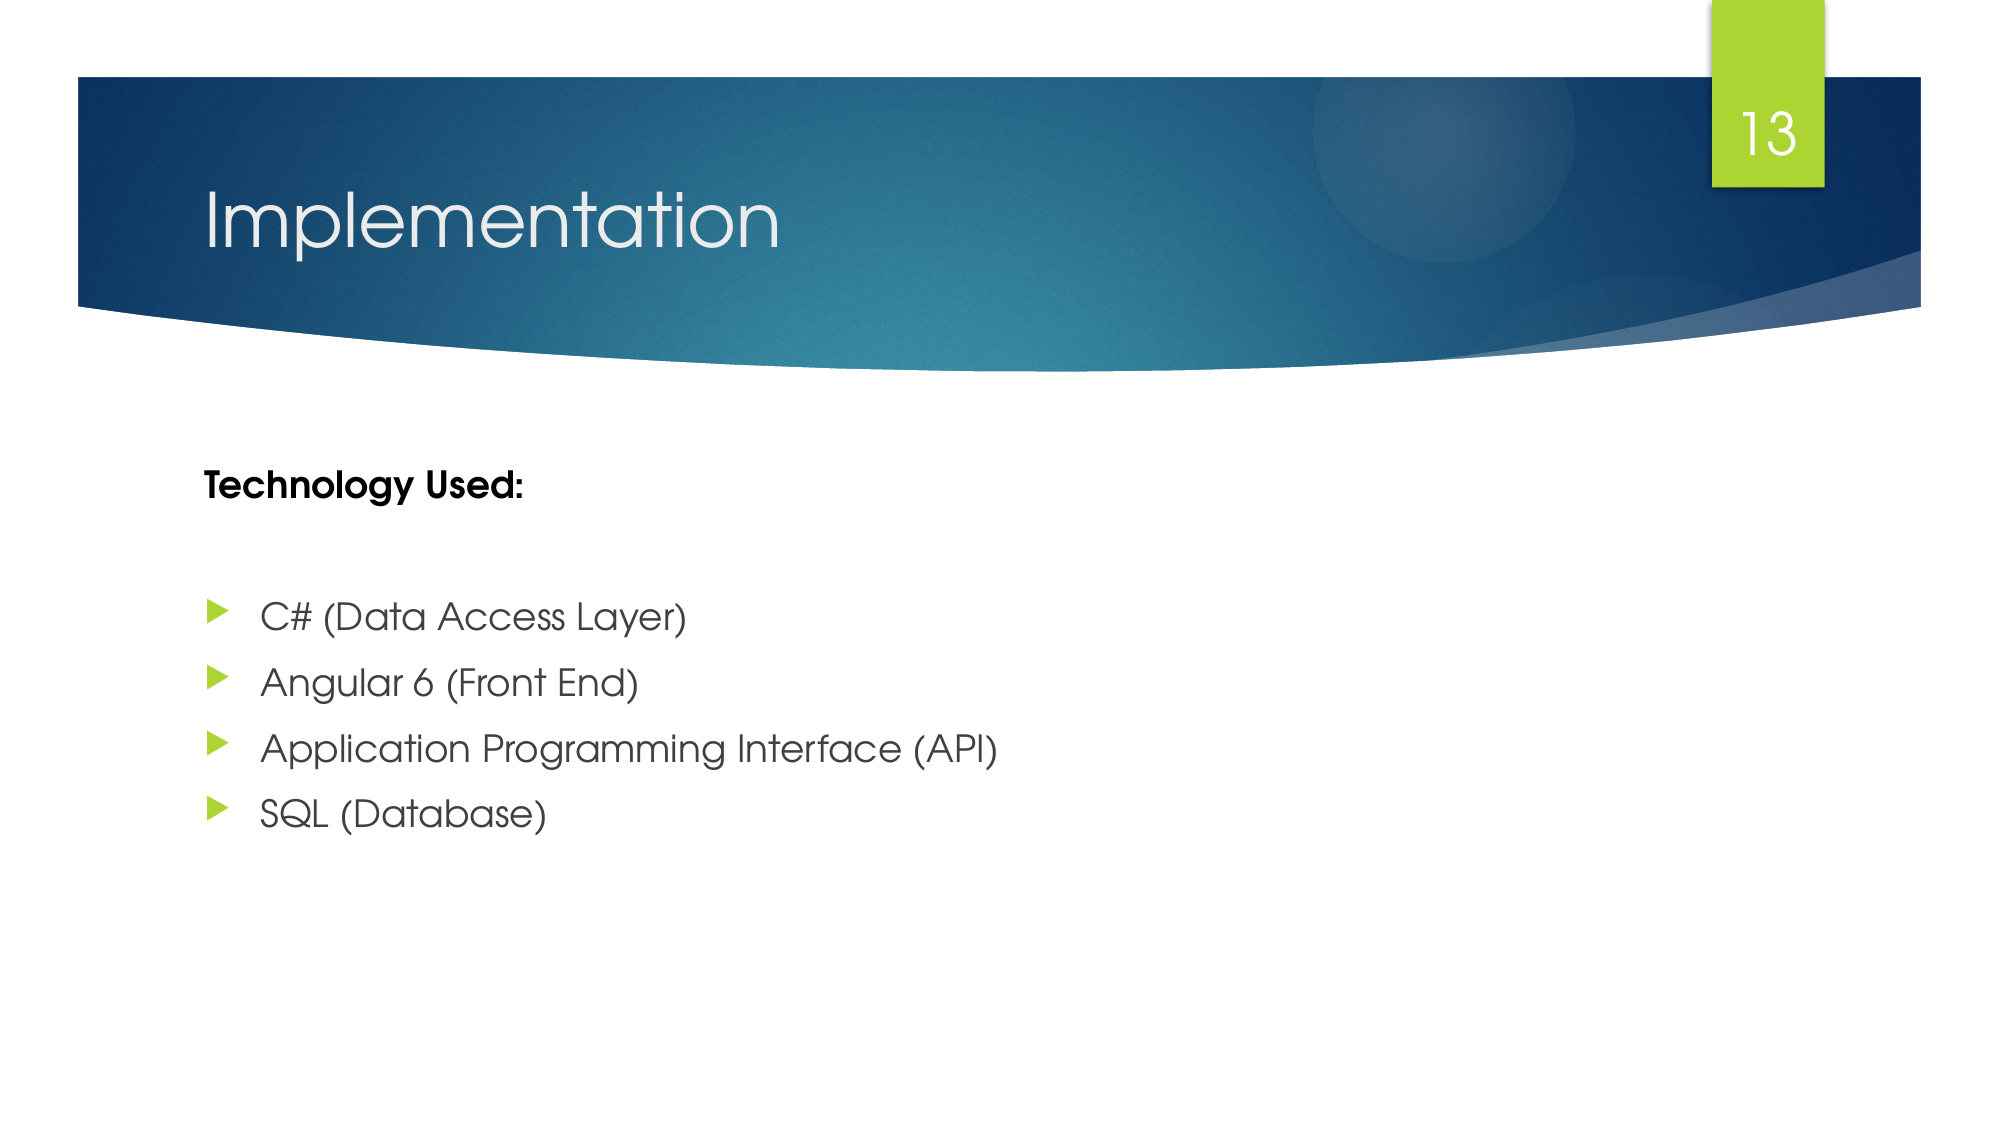

13
# Implementation

Technology Used:

C# (Data Access Layer)
Angular 6 (Front End)
Application Programming Interface (API)
SQL (Database)